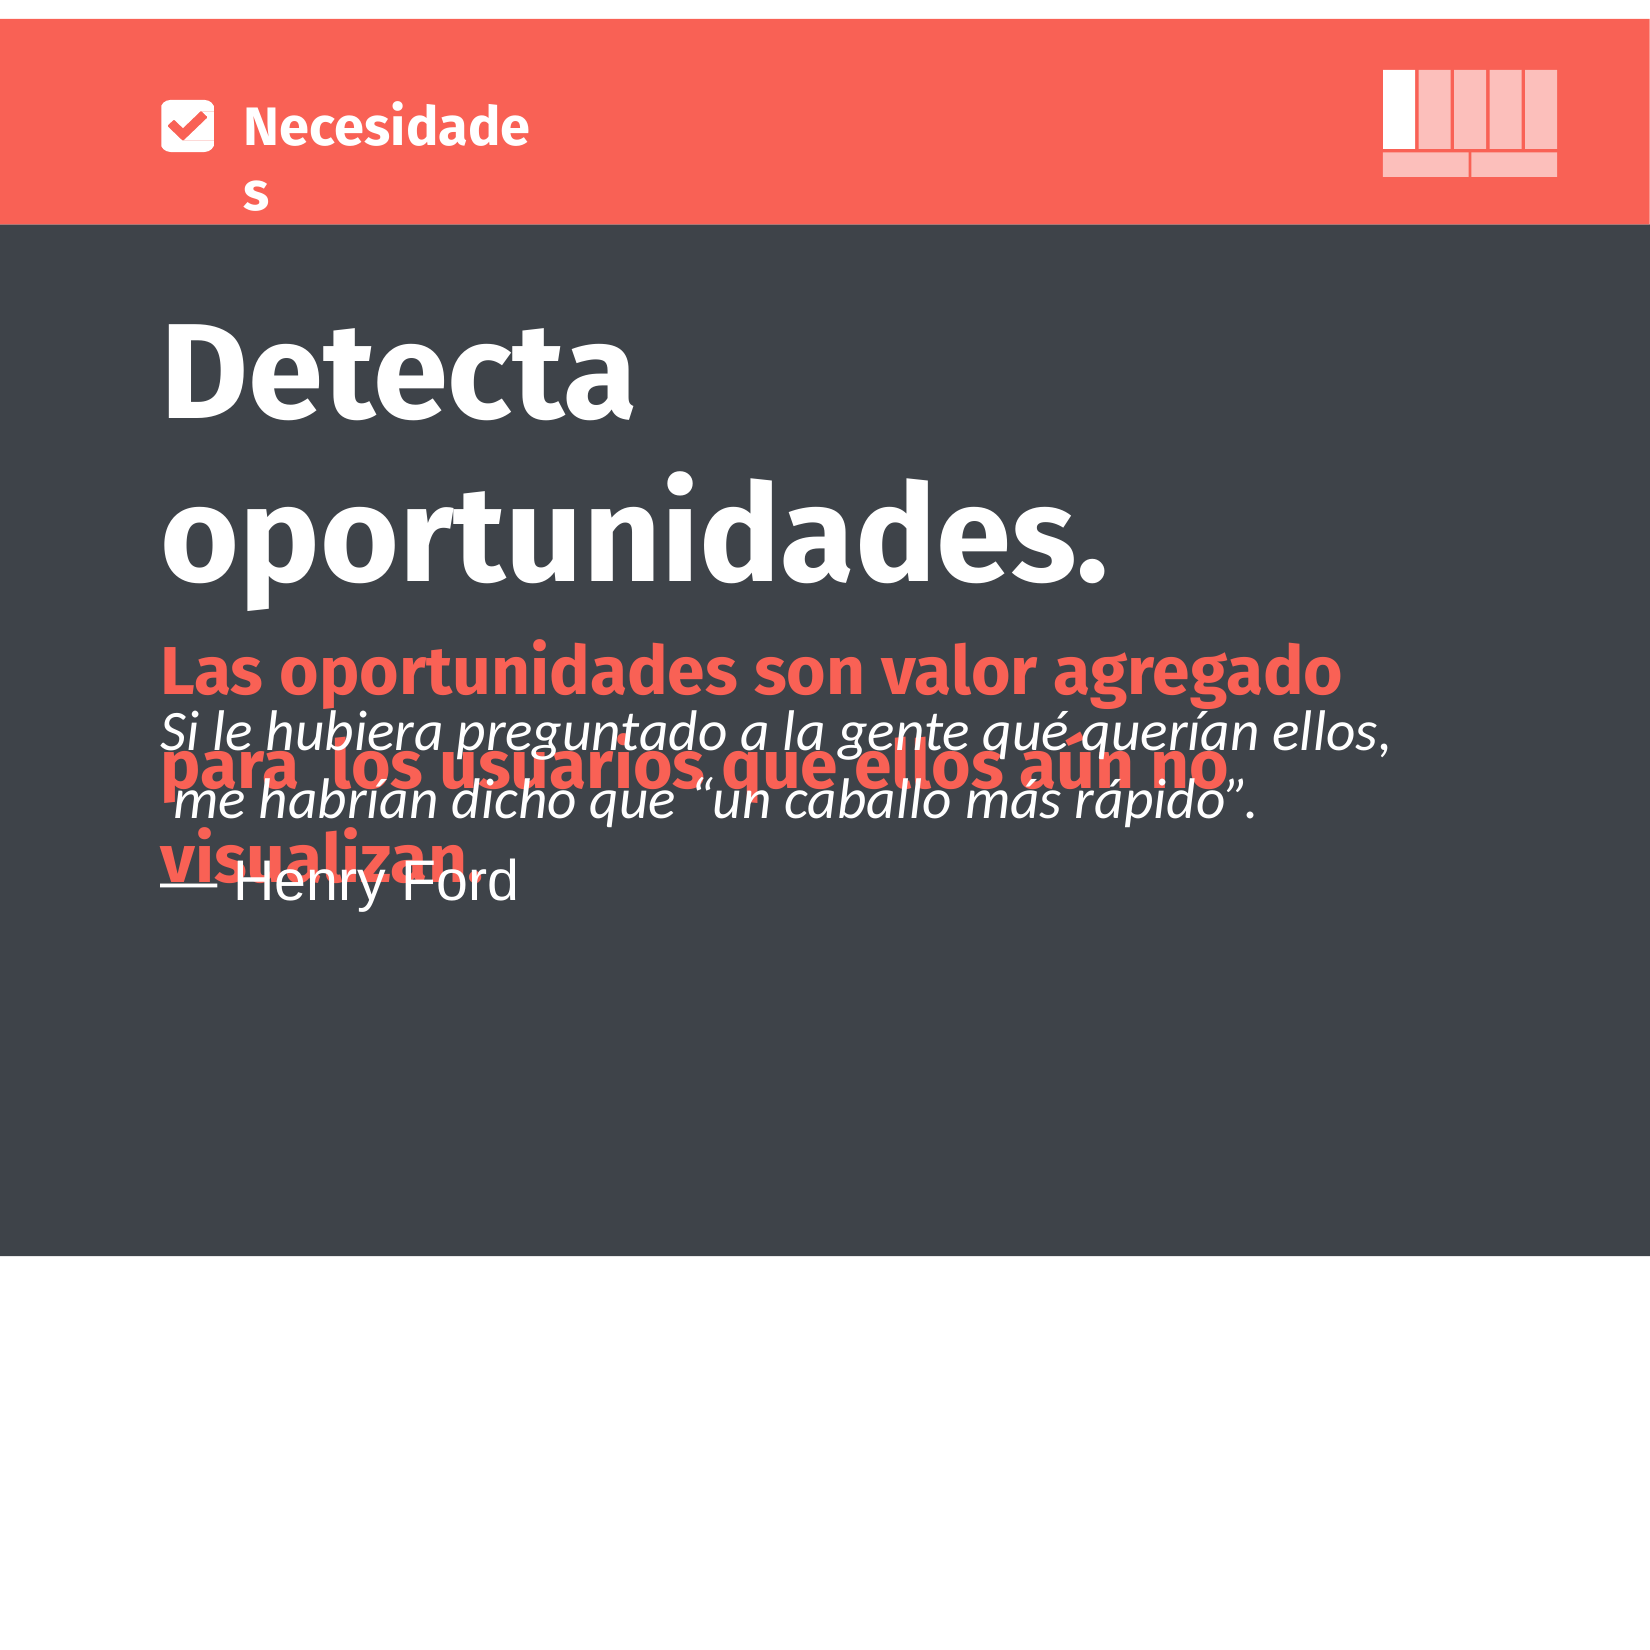

Necesidades

# Detecta oportunidades.
Las oportunidades son valor agregado para  los usuarios que ellos aún no visualizan.
Si le hubiera preguntado a la gente qué querían ellos,  me habrían dicho que “un caballo más rápido”.
— Henry Ford